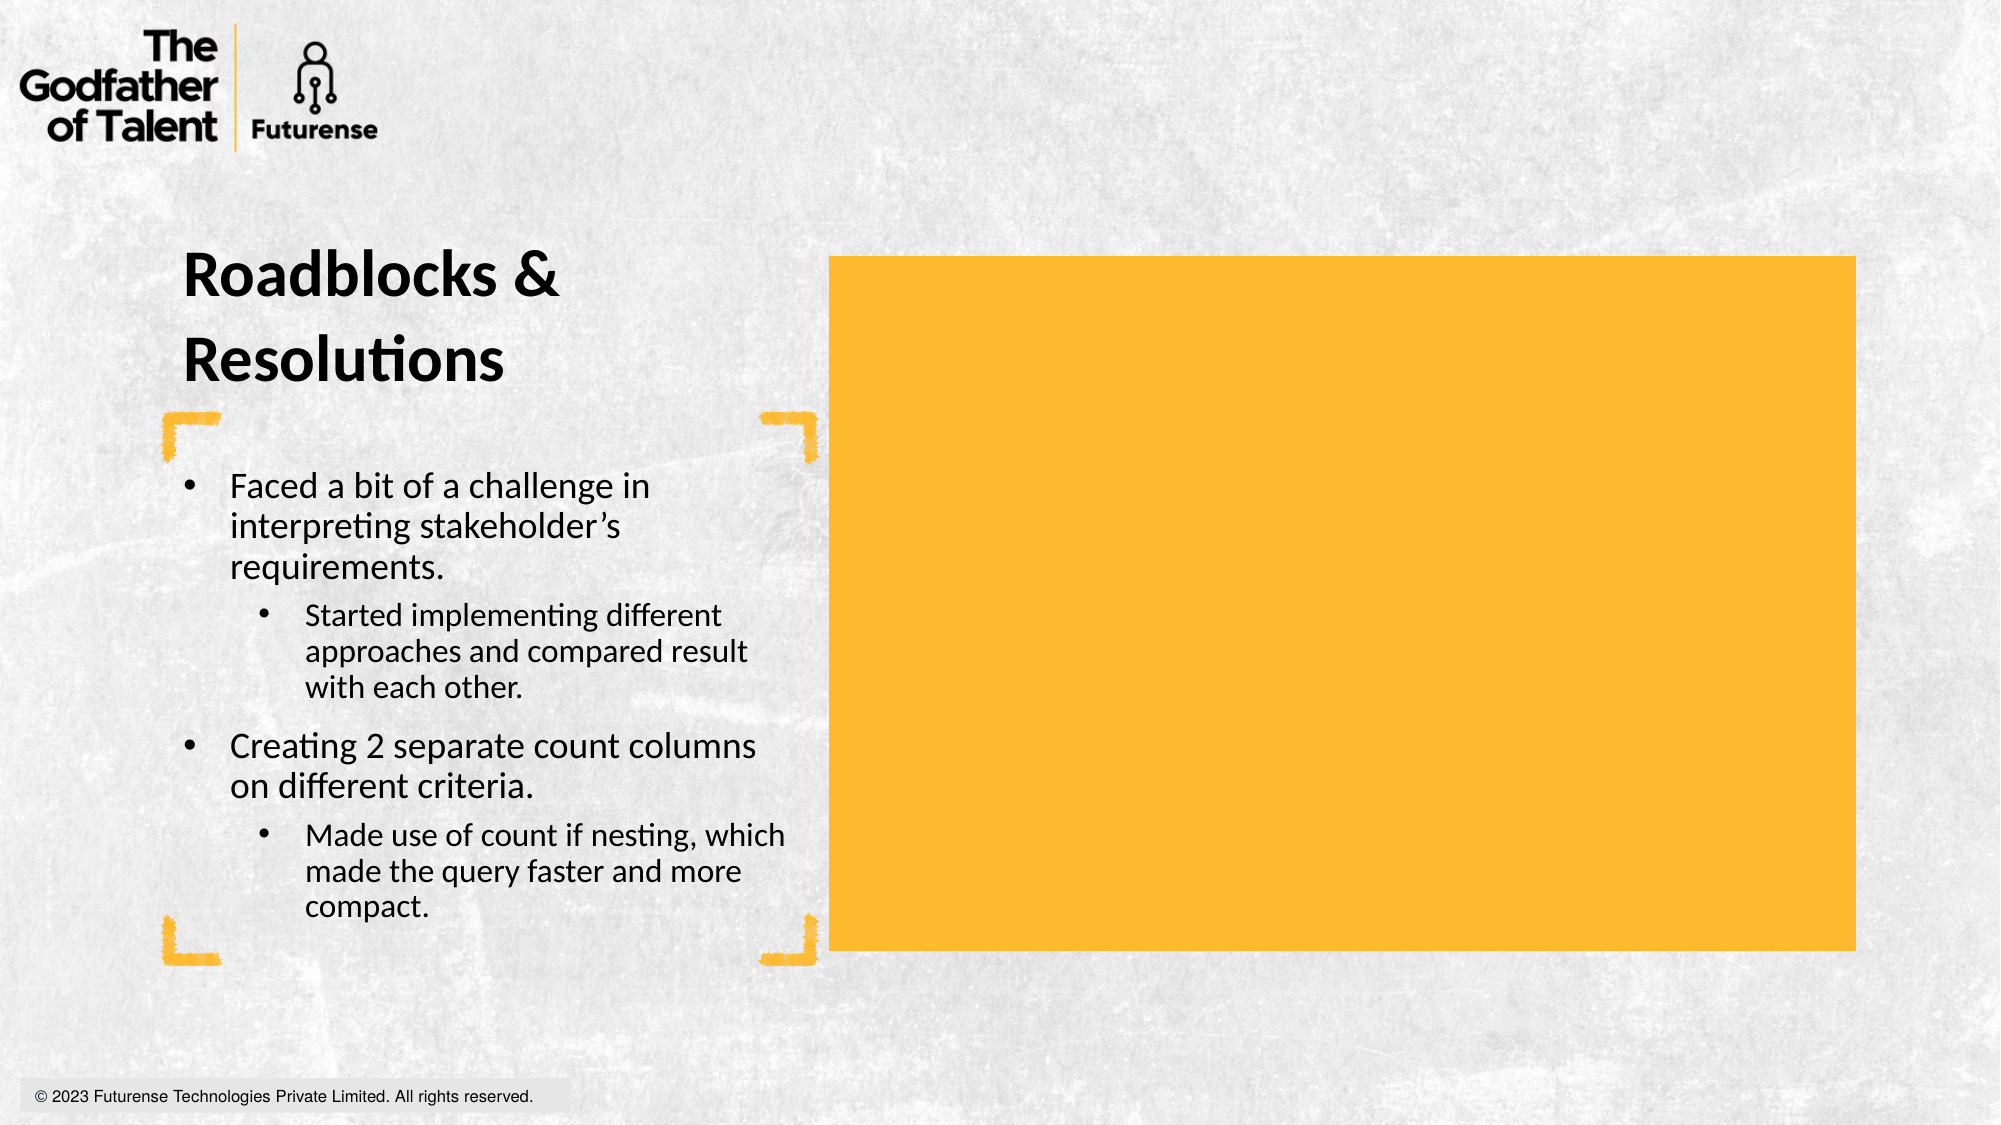

# Roadblocks & Resolutions
Faced a bit of a challenge in interpreting stakeholder’s requirements.
Started implementing different approaches and compared result with each other.
Creating 2 separate count columns on different criteria.
Made use of count if nesting, which made the query faster and more compact.
© 2023 Futurense Technologies Private Limited. All rights reserved.